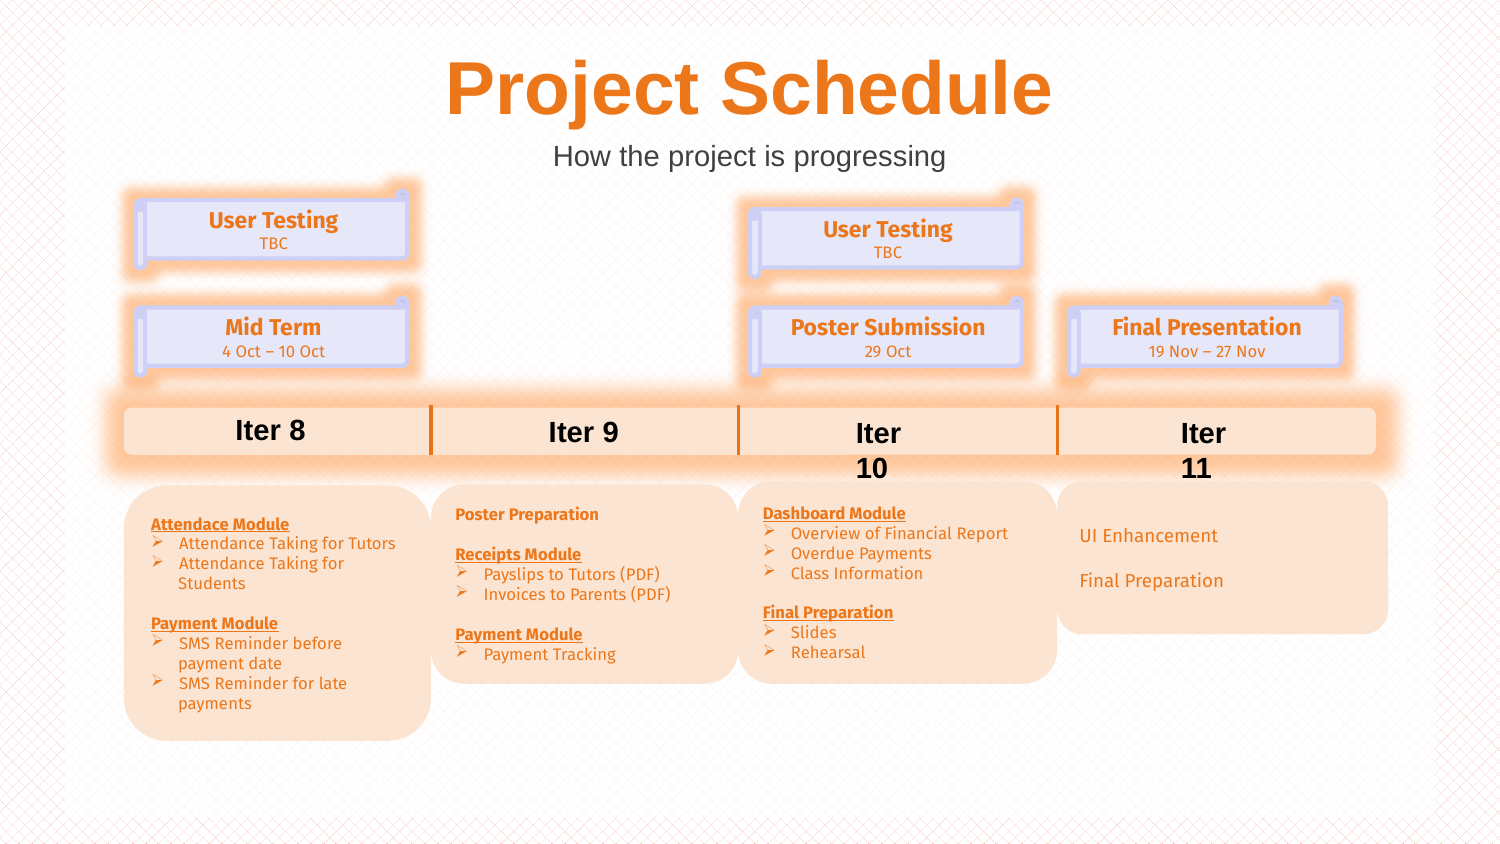

Project Schedule
How the project is progressing
User Testing
TBC
User Testing
TBC
Mid Term
4 Oct – 10 Oct
Poster Submission
29 Oct
Final Presentation
19 Nov – 27 Nov
Iter 8
Iter 9
Iter 10
Iter 11

Dashboard Module
Overview of Financial Report
Overdue Payments
Class Information

Final Preparation
Slides
Rehearsal
UI Enhancement

Final Preparation
Poster Preparation

Receipts Module
Payslips to Tutors (PDF)
Invoices to Parents (PDF)

Payment Module
Payment Tracking
Attendace Module
Attendance Taking for Tutors
Attendance Taking for
      Students

Payment Module
SMS Reminder before
      payment date
SMS Reminder for late
      payments